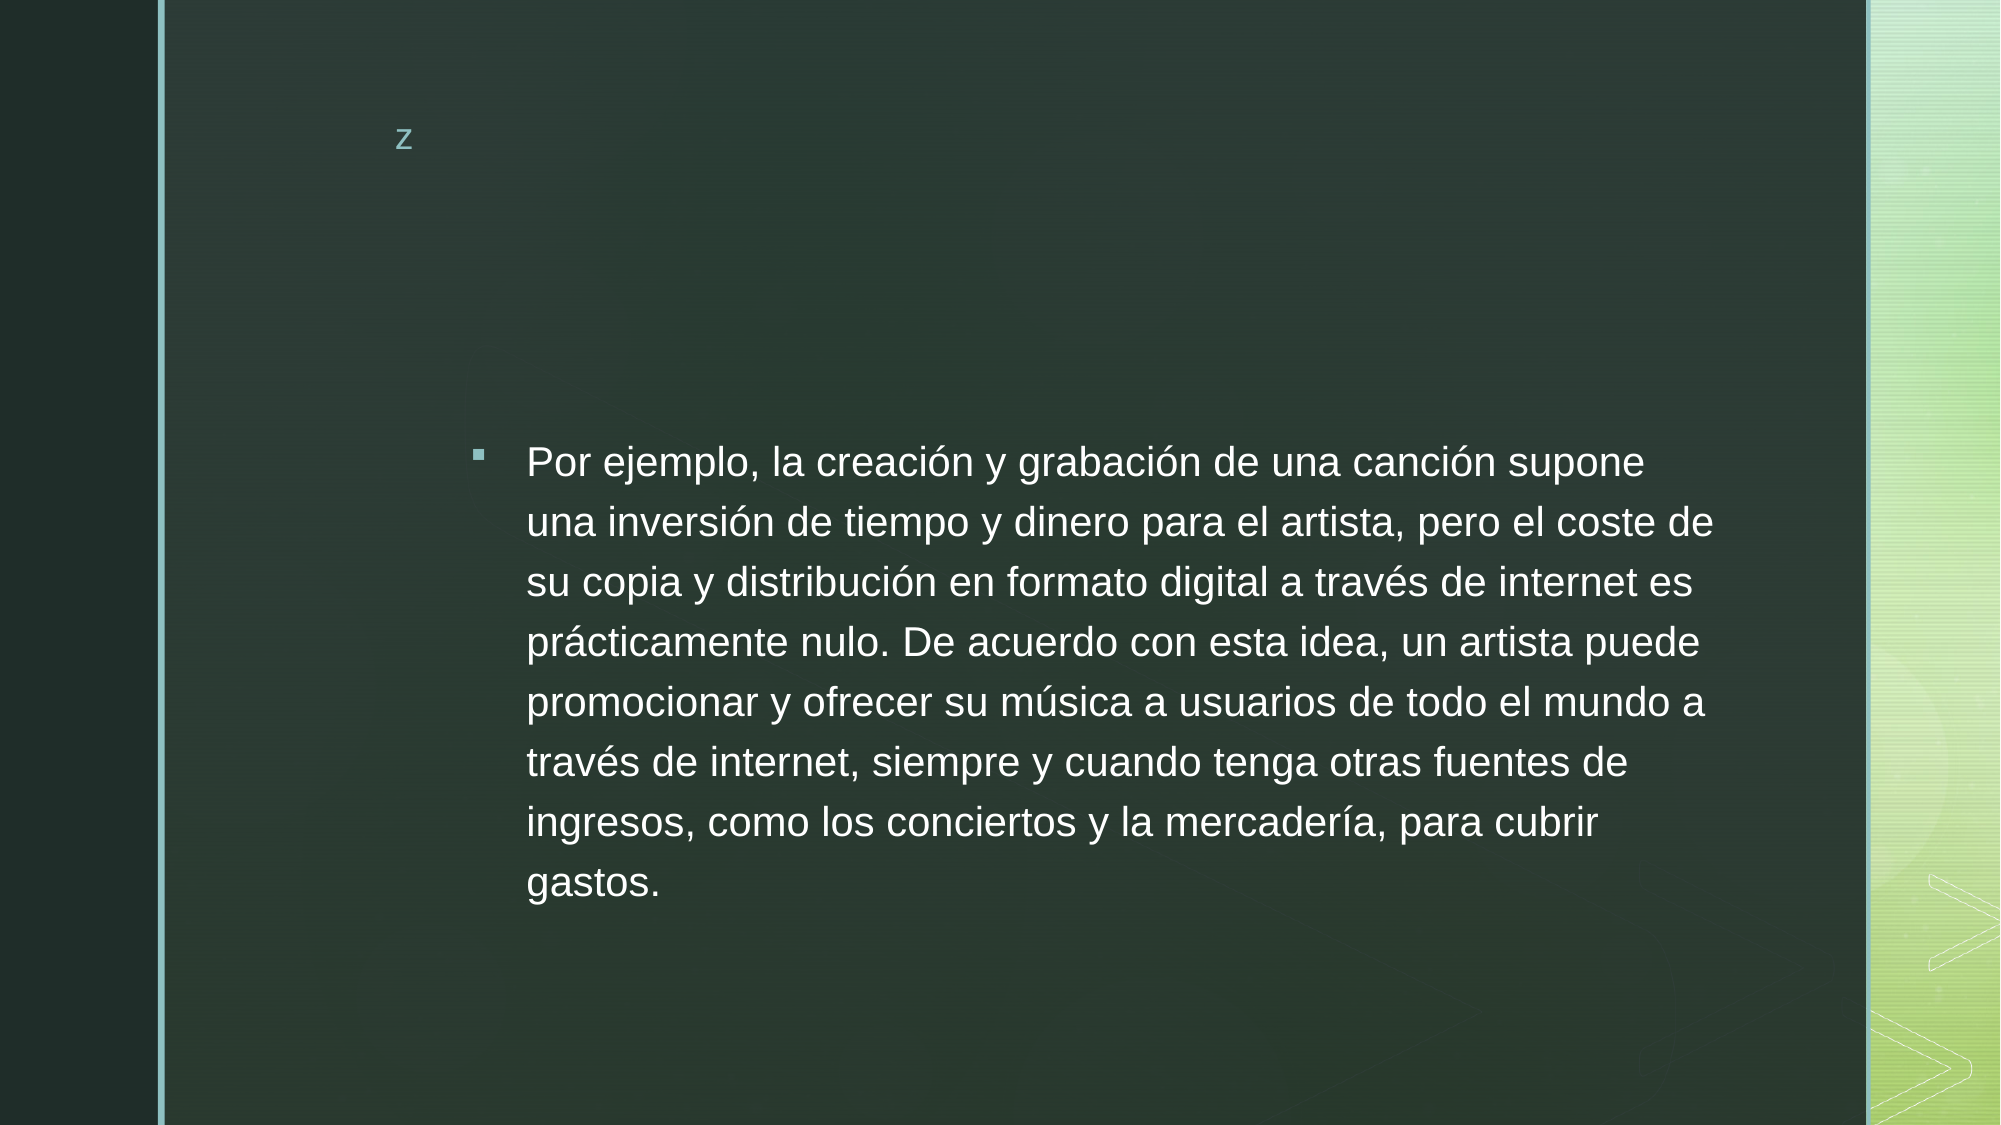

#
Por ejemplo, la creación y grabación de una canción supone una inversión de tiempo y dinero para el artista, pero el coste de su copia y distribución en formato digital a través de internet es prácticamente nulo. De acuerdo con esta idea, un artista puede promocionar y ofrecer su música a usuarios de todo el mundo a través de internet, siempre y cuando tenga otras fuentes de ingresos, como los conciertos y la mercadería, para cubrir gastos.